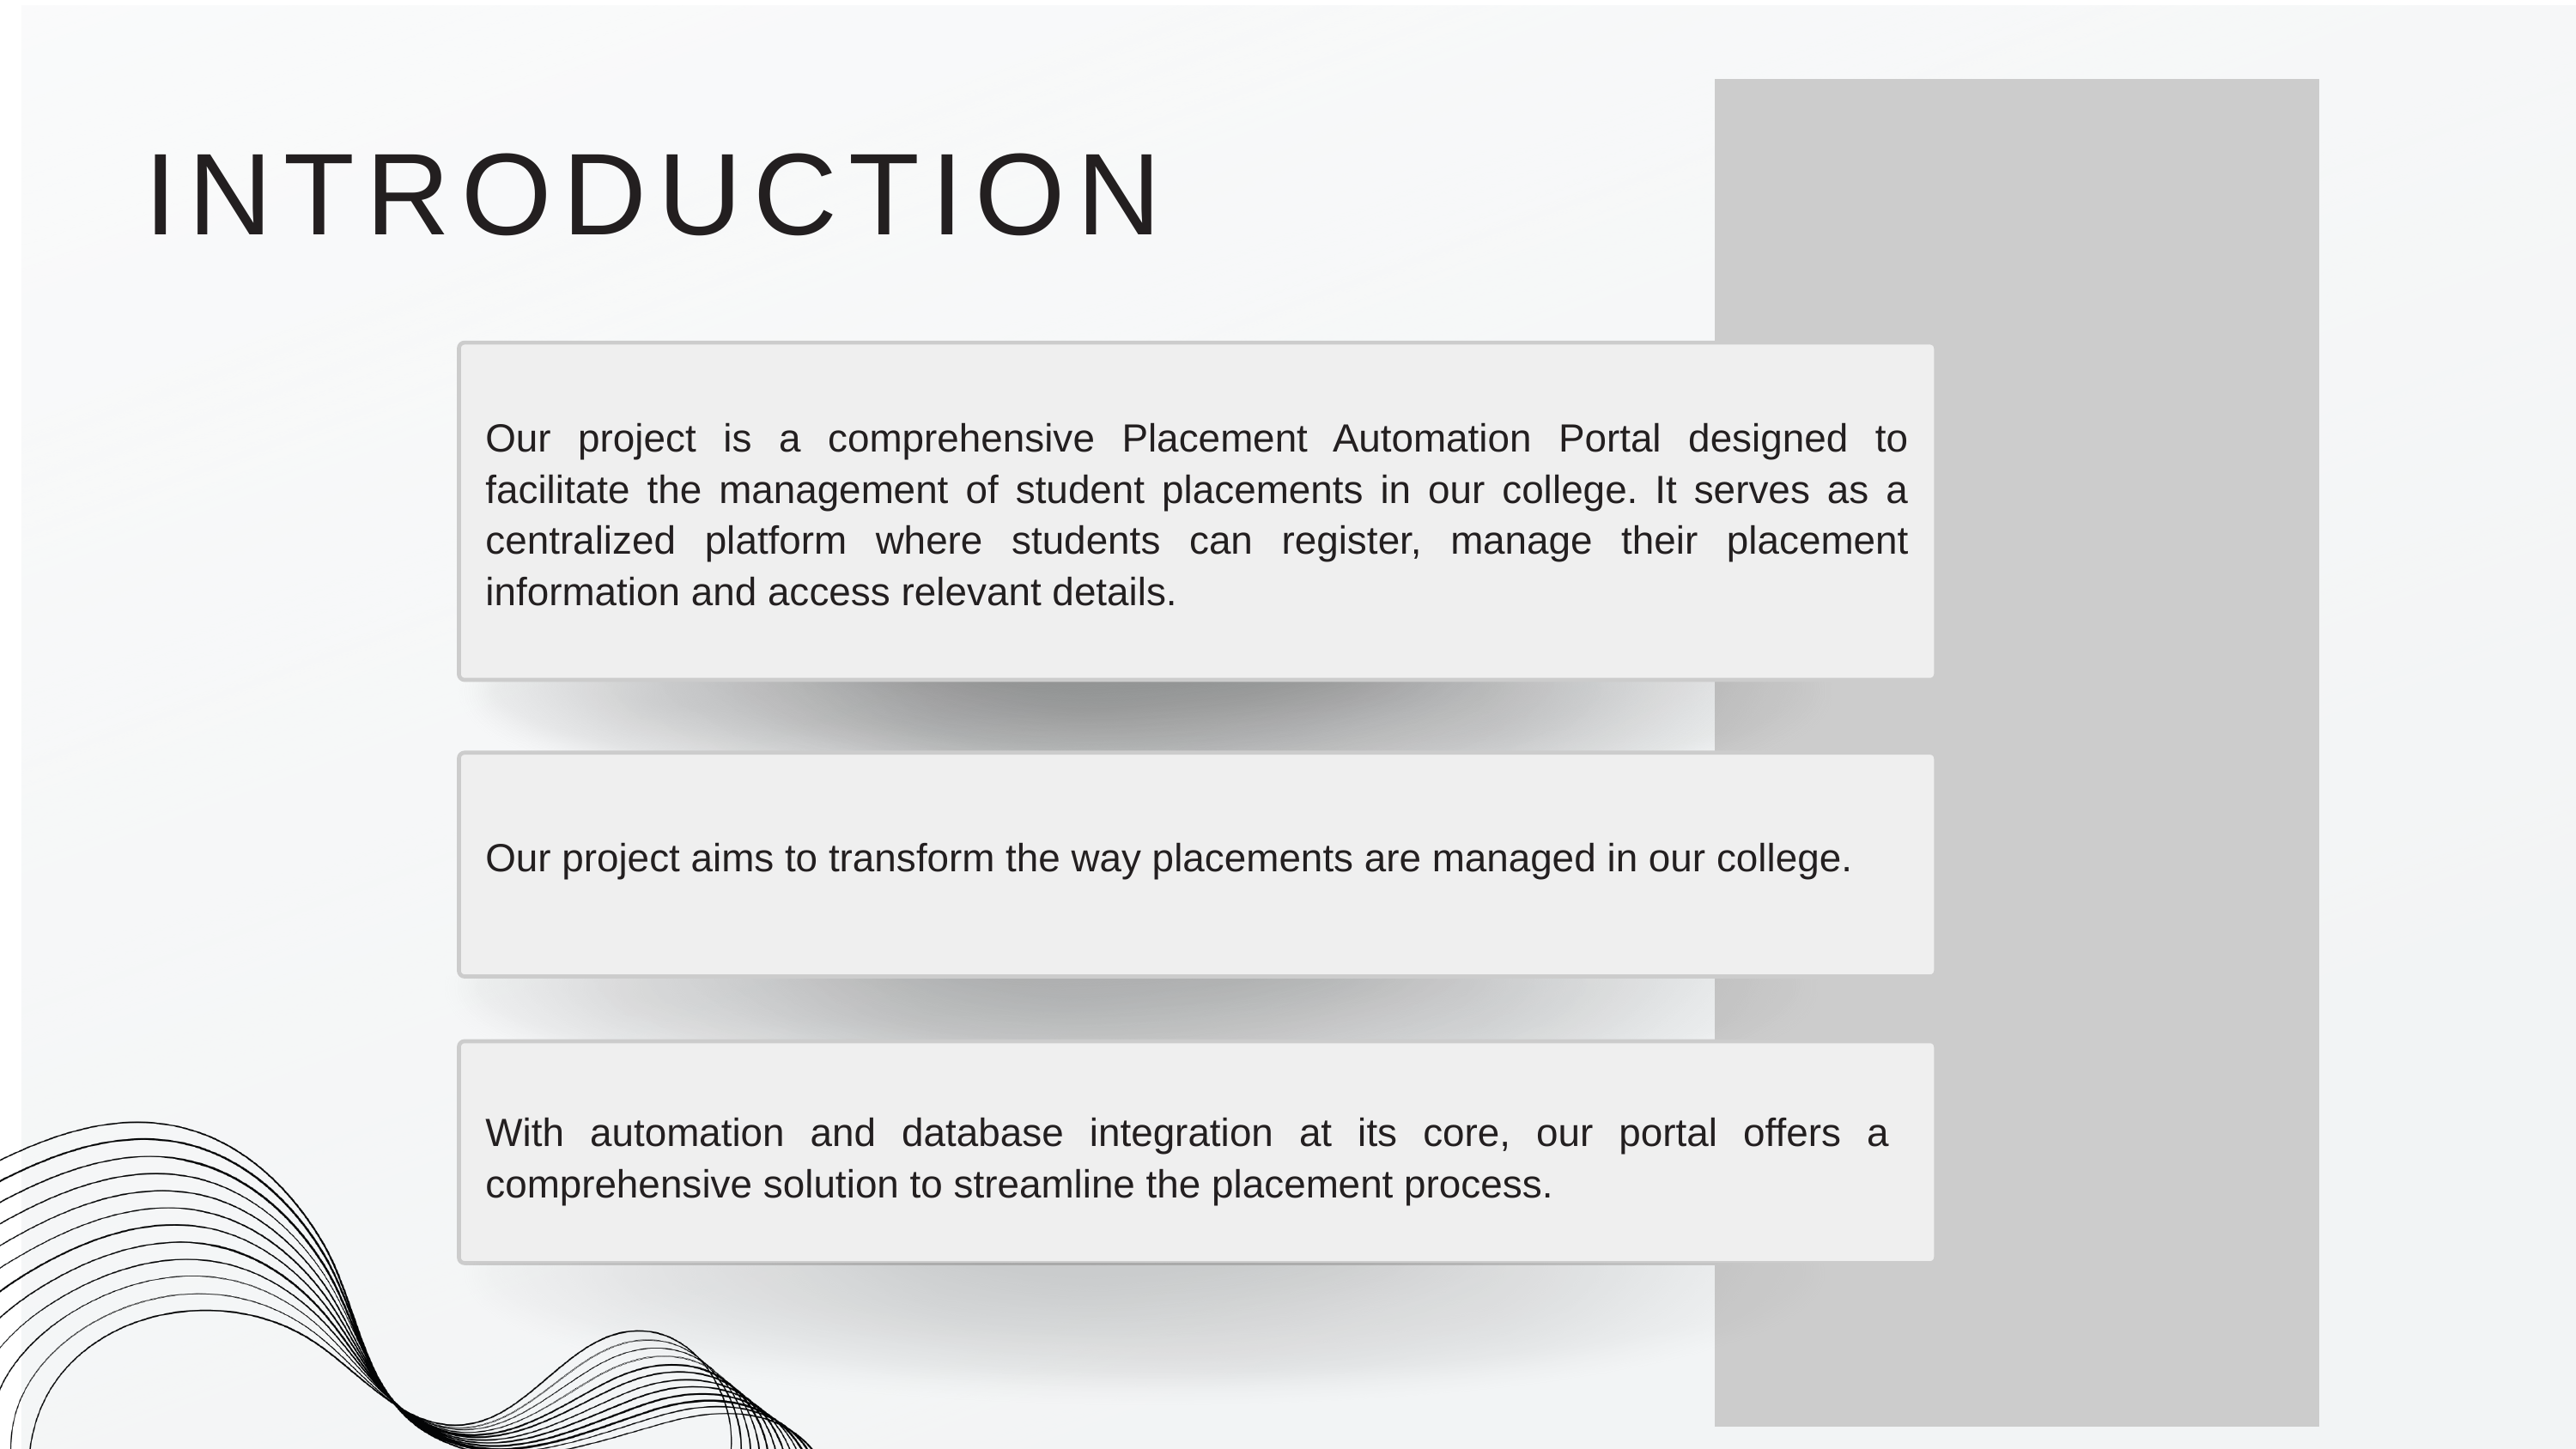

INTRODUCTION

Our project is a comprehensive Placement Automation Portal designed to facilitate the management of student placements in our college. It serves as a centralized platform where students can register, manage their placement information and access relevant details.

Our project aims to transform the way placements are managed in our college.

With automation and database integration at its core, our portal offers a comprehensive solution to streamline the placement process.